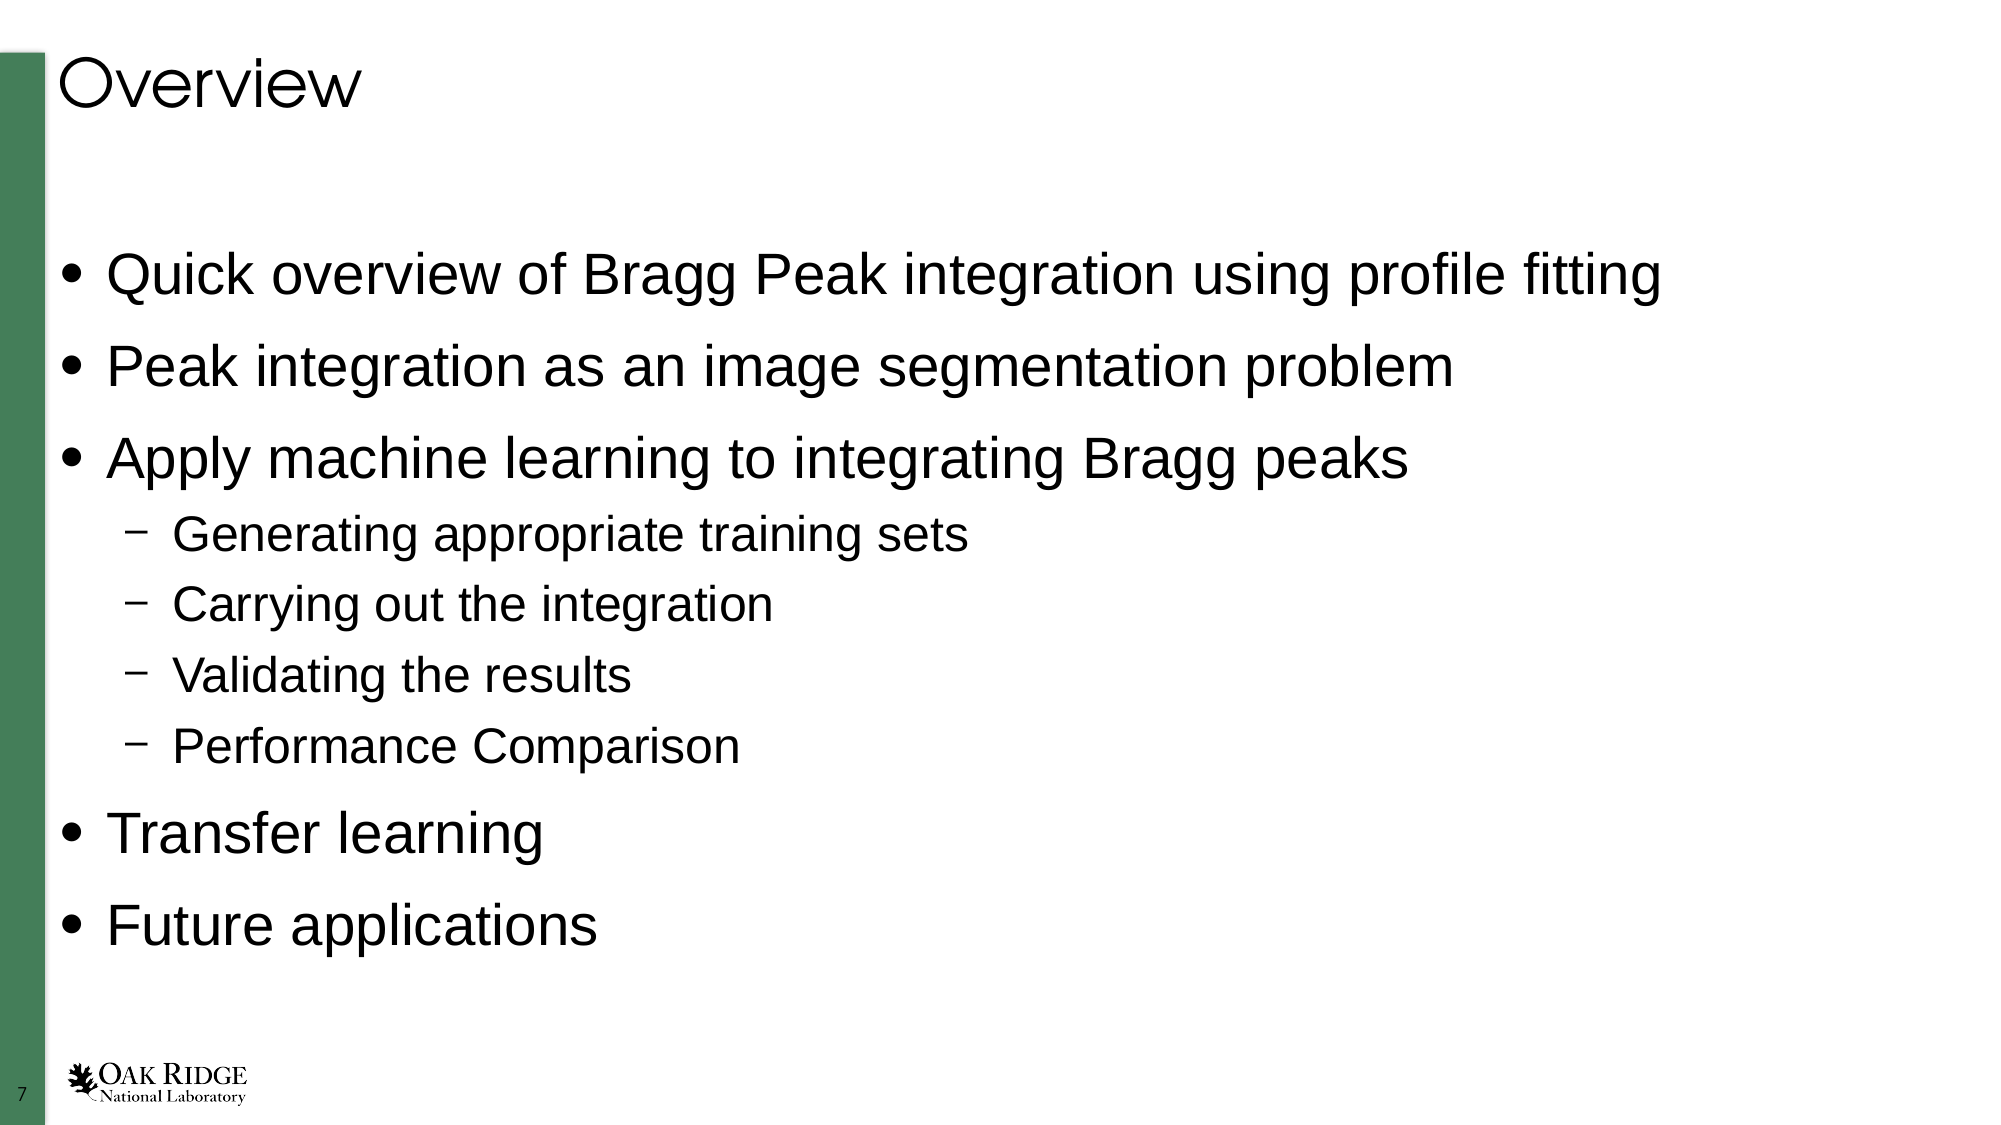

# Overview
Quick overview of Bragg Peak integration using profile fitting
Peak integration as an image segmentation problem
Apply machine learning to integrating Bragg peaks
Generating appropriate training sets
Carrying out the integration
Validating the results
Performance Comparison
Transfer learning
Future applications